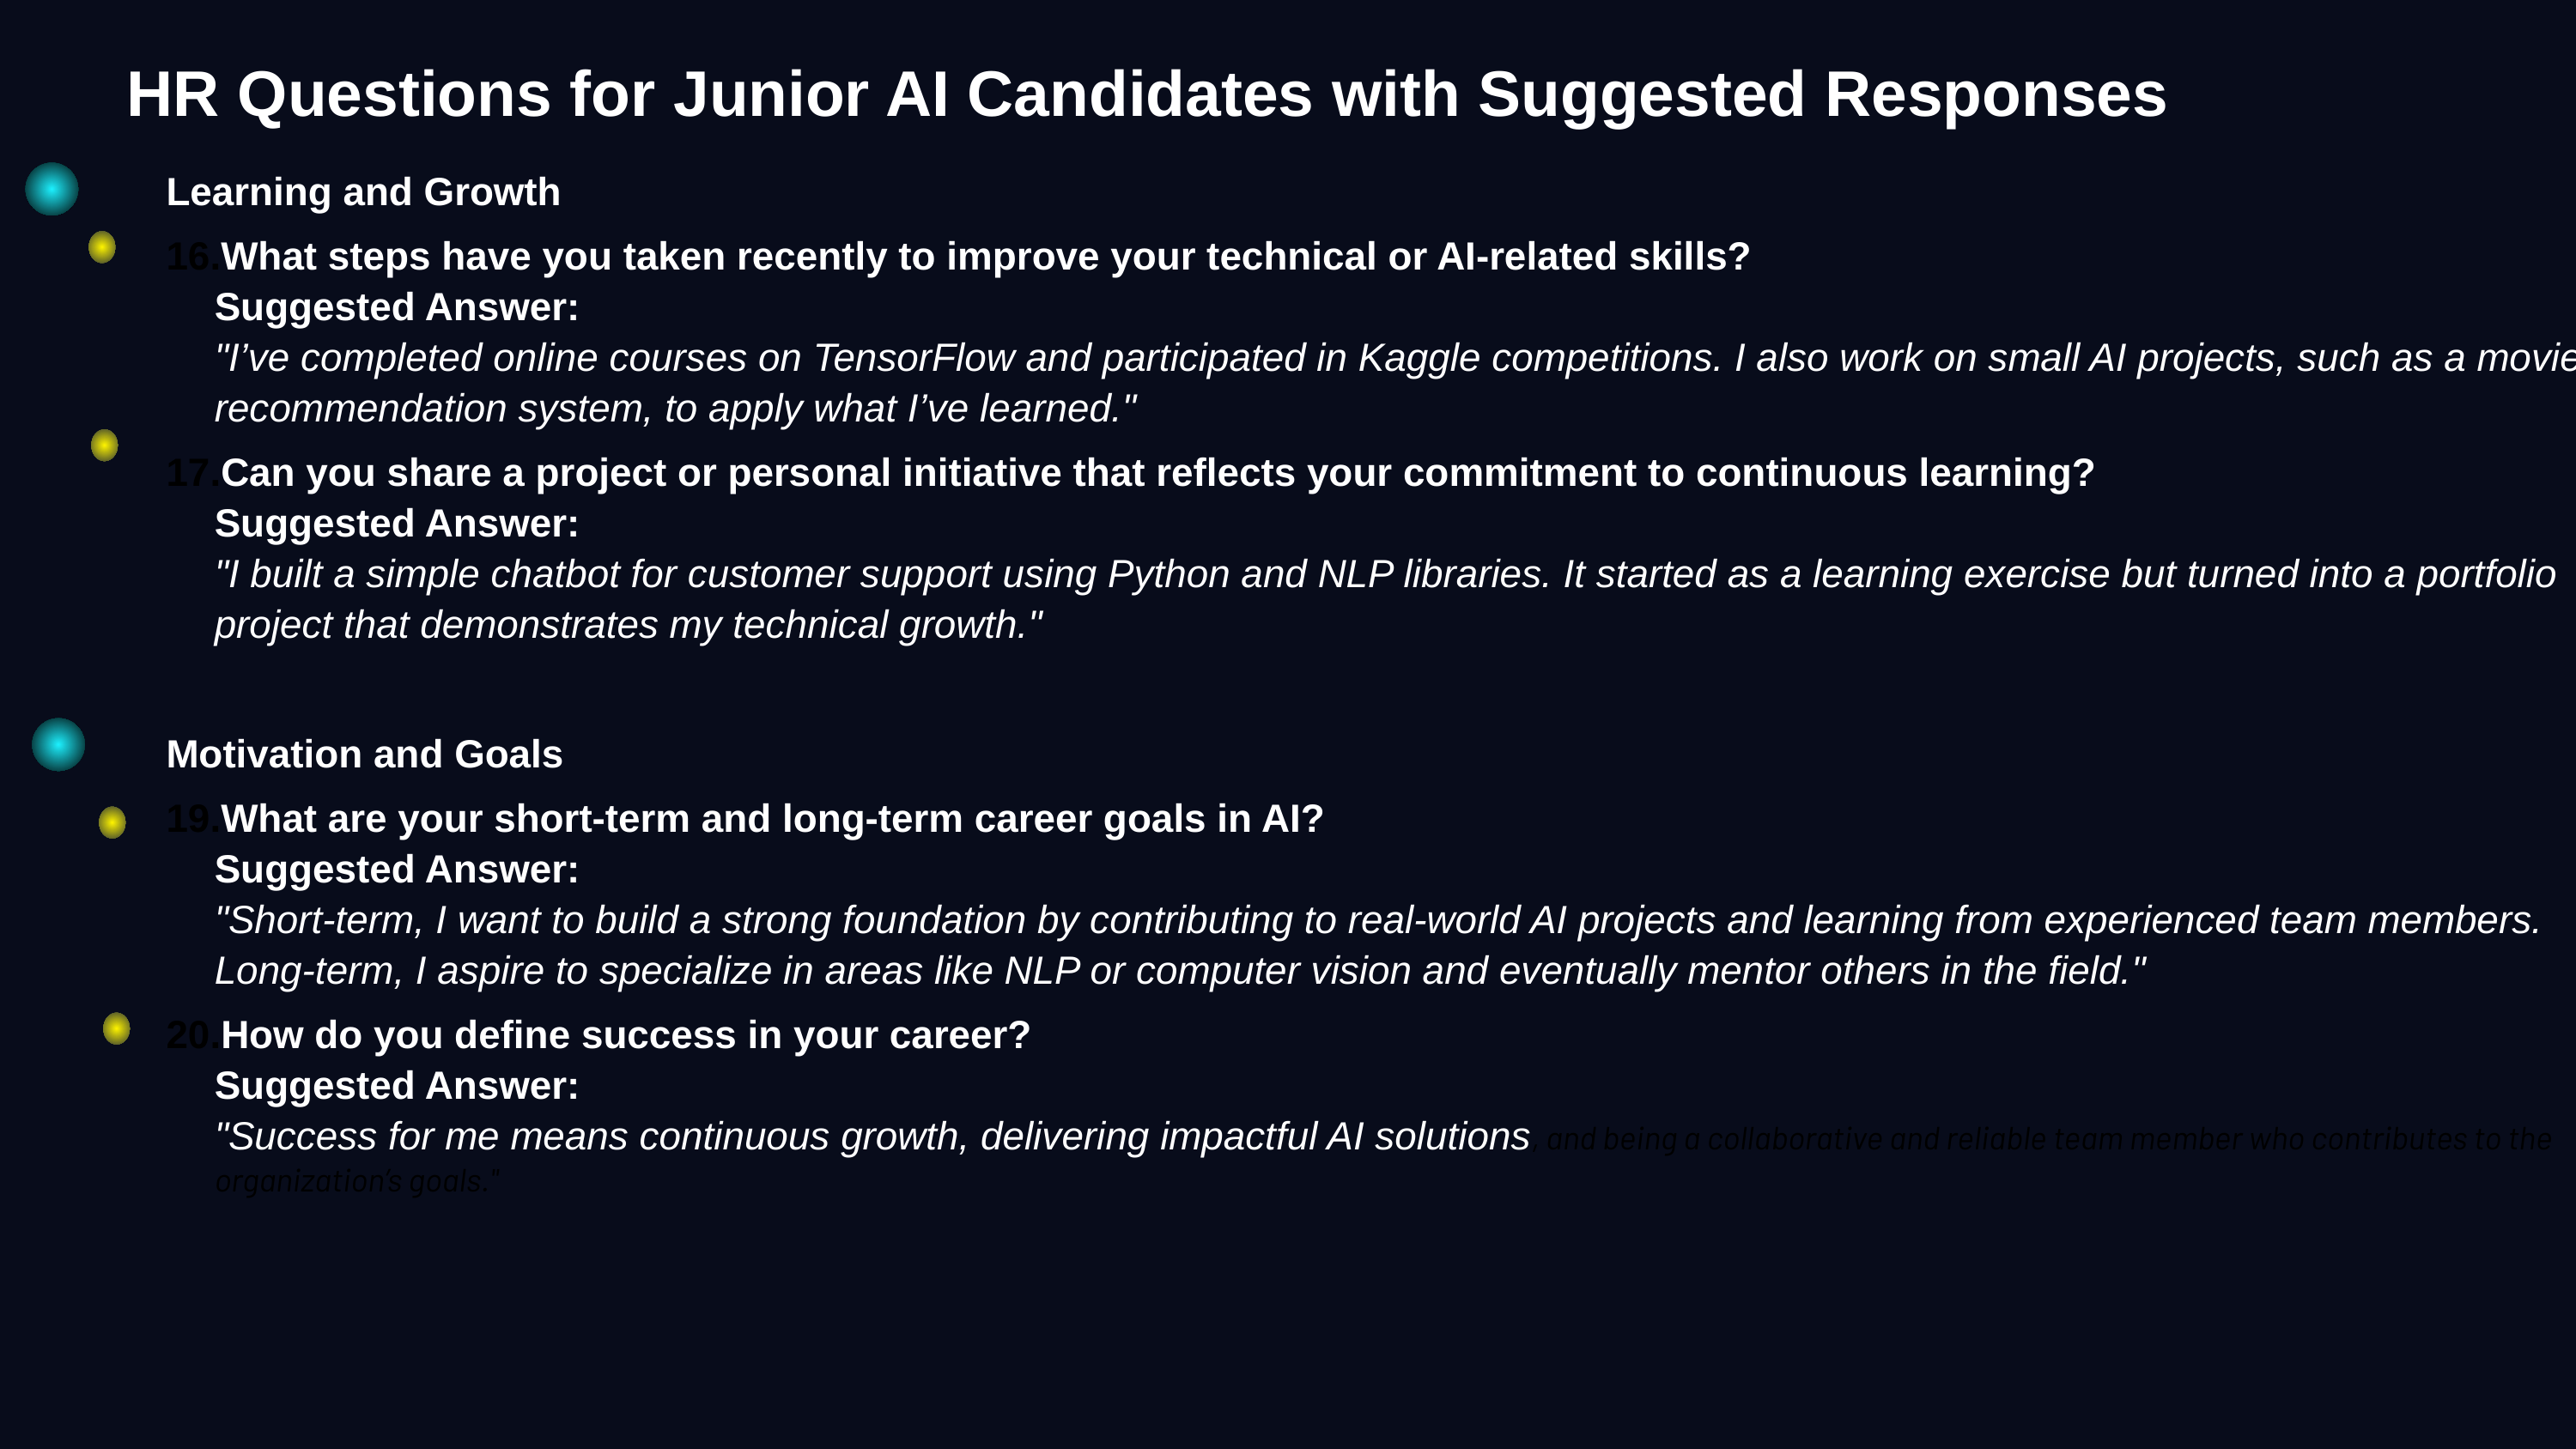

HR Questions for Junior AI Candidates with Suggested Responses

Learning and Growth
What steps have you taken recently to improve your technical or AI-related skills?
Suggested Answer:
"I’ve completed online courses on TensorFlow and participated in Kaggle competitions. I also work on small AI projects, such as a movie recommendation system, to apply what I’ve learned."
Can you share a project or personal initiative that reflects your commitment to continuous learning?
Suggested Answer:
"I built a simple chatbot for customer support using Python and NLP libraries. It started as a learning exercise but turned into a portfolio project that demonstrates my technical growth."

Motivation and Goals
What are your short-term and long-term career goals in AI?
Suggested Answer:
"Short-term, I want to build a strong foundation by contributing to real-world AI projects and learning from experienced team members. Long-term, I aspire to specialize in areas like NLP or computer vision and eventually mentor others in the field."
How do you define success in your career?
Suggested Answer:
"Success for me means continuous growth, delivering impactful AI solutions, and being a collaborative and reliable team member who contributes to the organization’s goals."